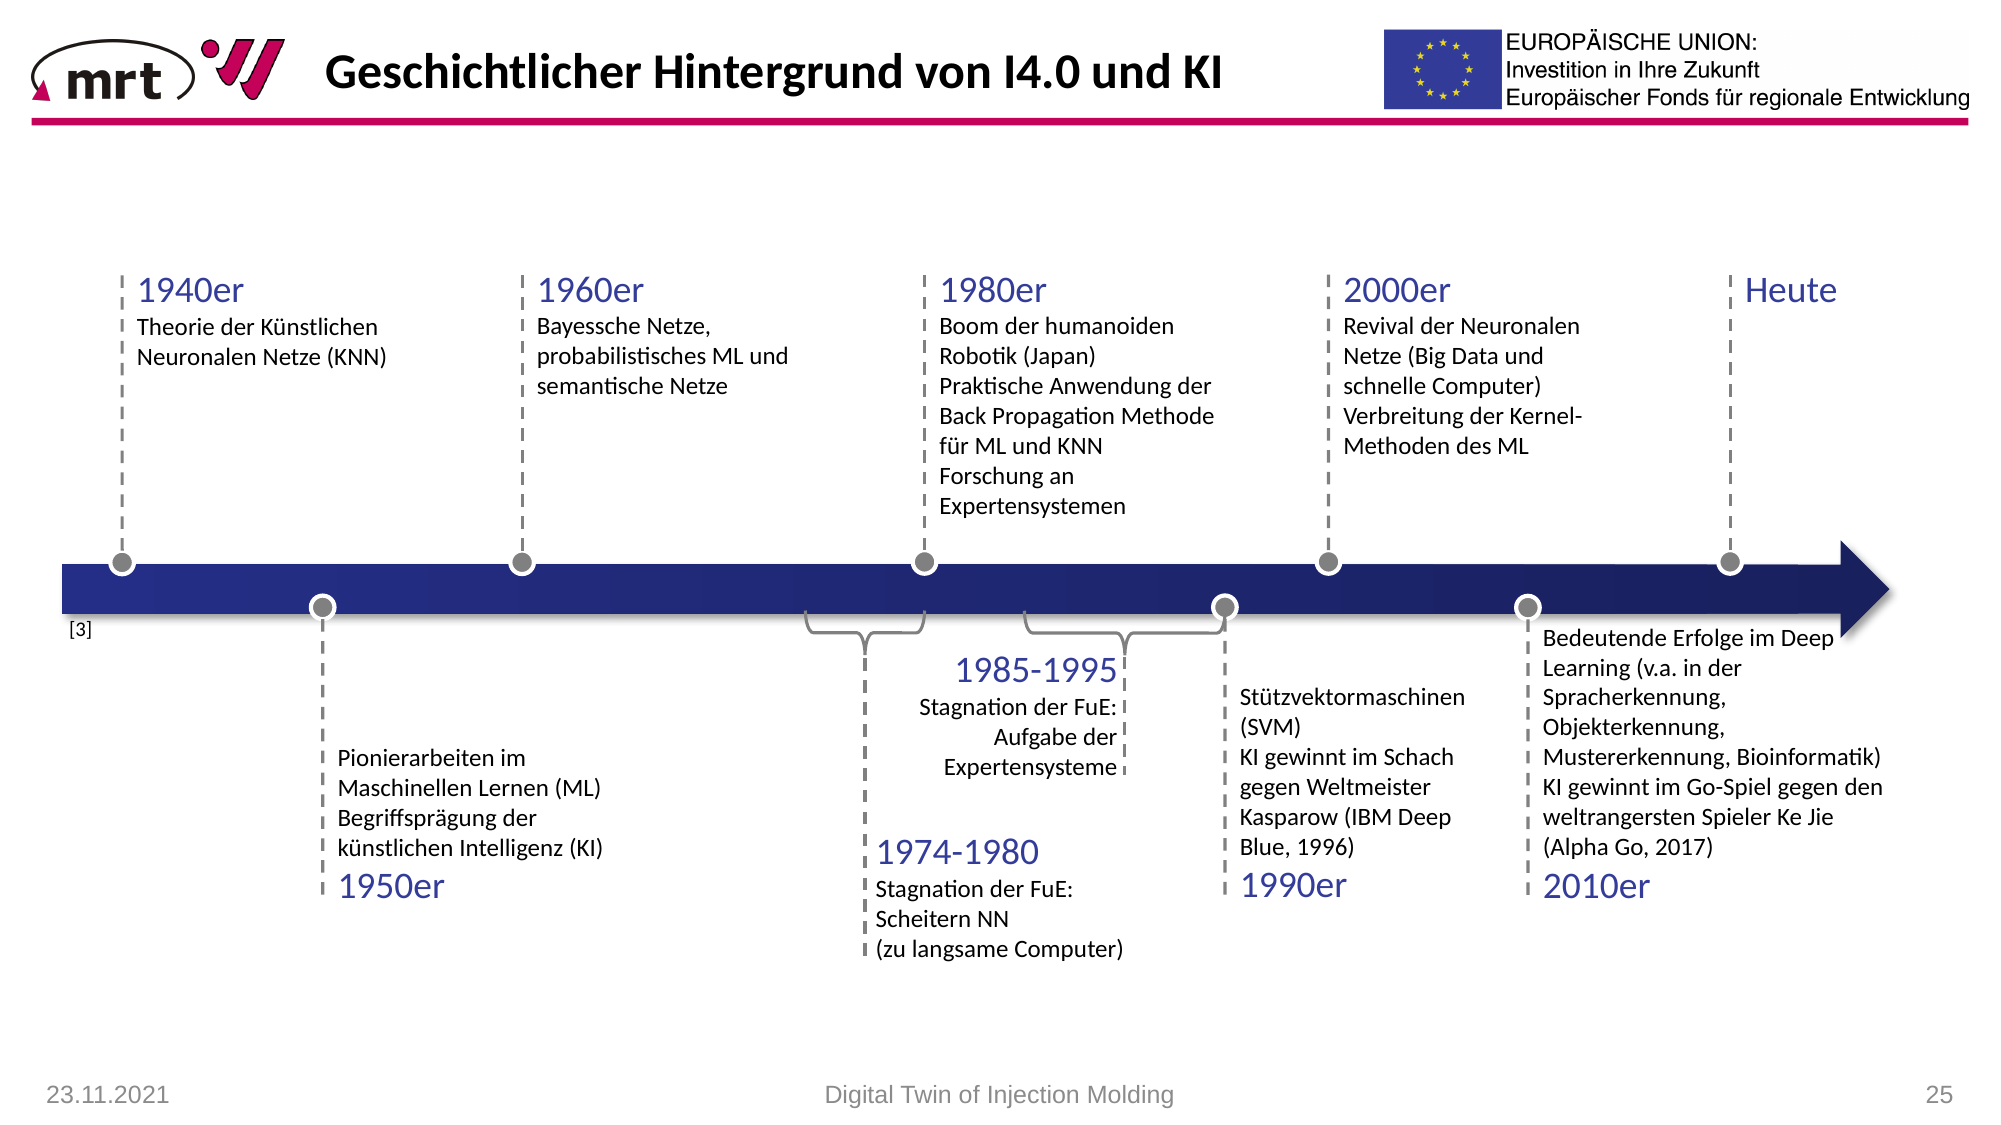

Geschichtlicher Hintergrund von I4.0 und KI
2000er
Revival der Neuronalen Netze (Big Data und schnelle Computer)
Verbreitung der Kernel-Methoden des ML

1980er
Boom der humanoiden Robotik (Japan)
Praktische Anwendung der Back Propagation Methode für ML und KNN
Forschung an Expertensystemen

Heute

1960er
Bayessche Netze, probabilistisches ML und semantische Netze

1940er
Theorie der Künstlichen Neuronalen Netze (KNN)

Stützvektormaschinen (SVM)
KI gewinnt im Schach gegen Weltmeister Kasparow (IBM Deep Blue, 1996)
1990er

Pionierarbeiten im Maschinellen Lernen (ML)
Begriffsprägung der künstlichen Intelligenz (KI)
1950er

Bedeutende Erfolge im Deep Learning (v.a. in der Spracherkennung, Objekterkennung, Mustererkennung, Bioinformatik)
KI gewinnt im Go-Spiel gegen den weltrangersten Spieler Ke Jie (Alpha Go, 2017)
2010er

[3]

1974-1980
Stagnation der FuE: Scheitern NN
(zu langsame Computer)

1985-1995
Stagnation der FuE: Aufgabe der Expertensysteme

23.11.2021
Digital Twin of Injection Molding
 25